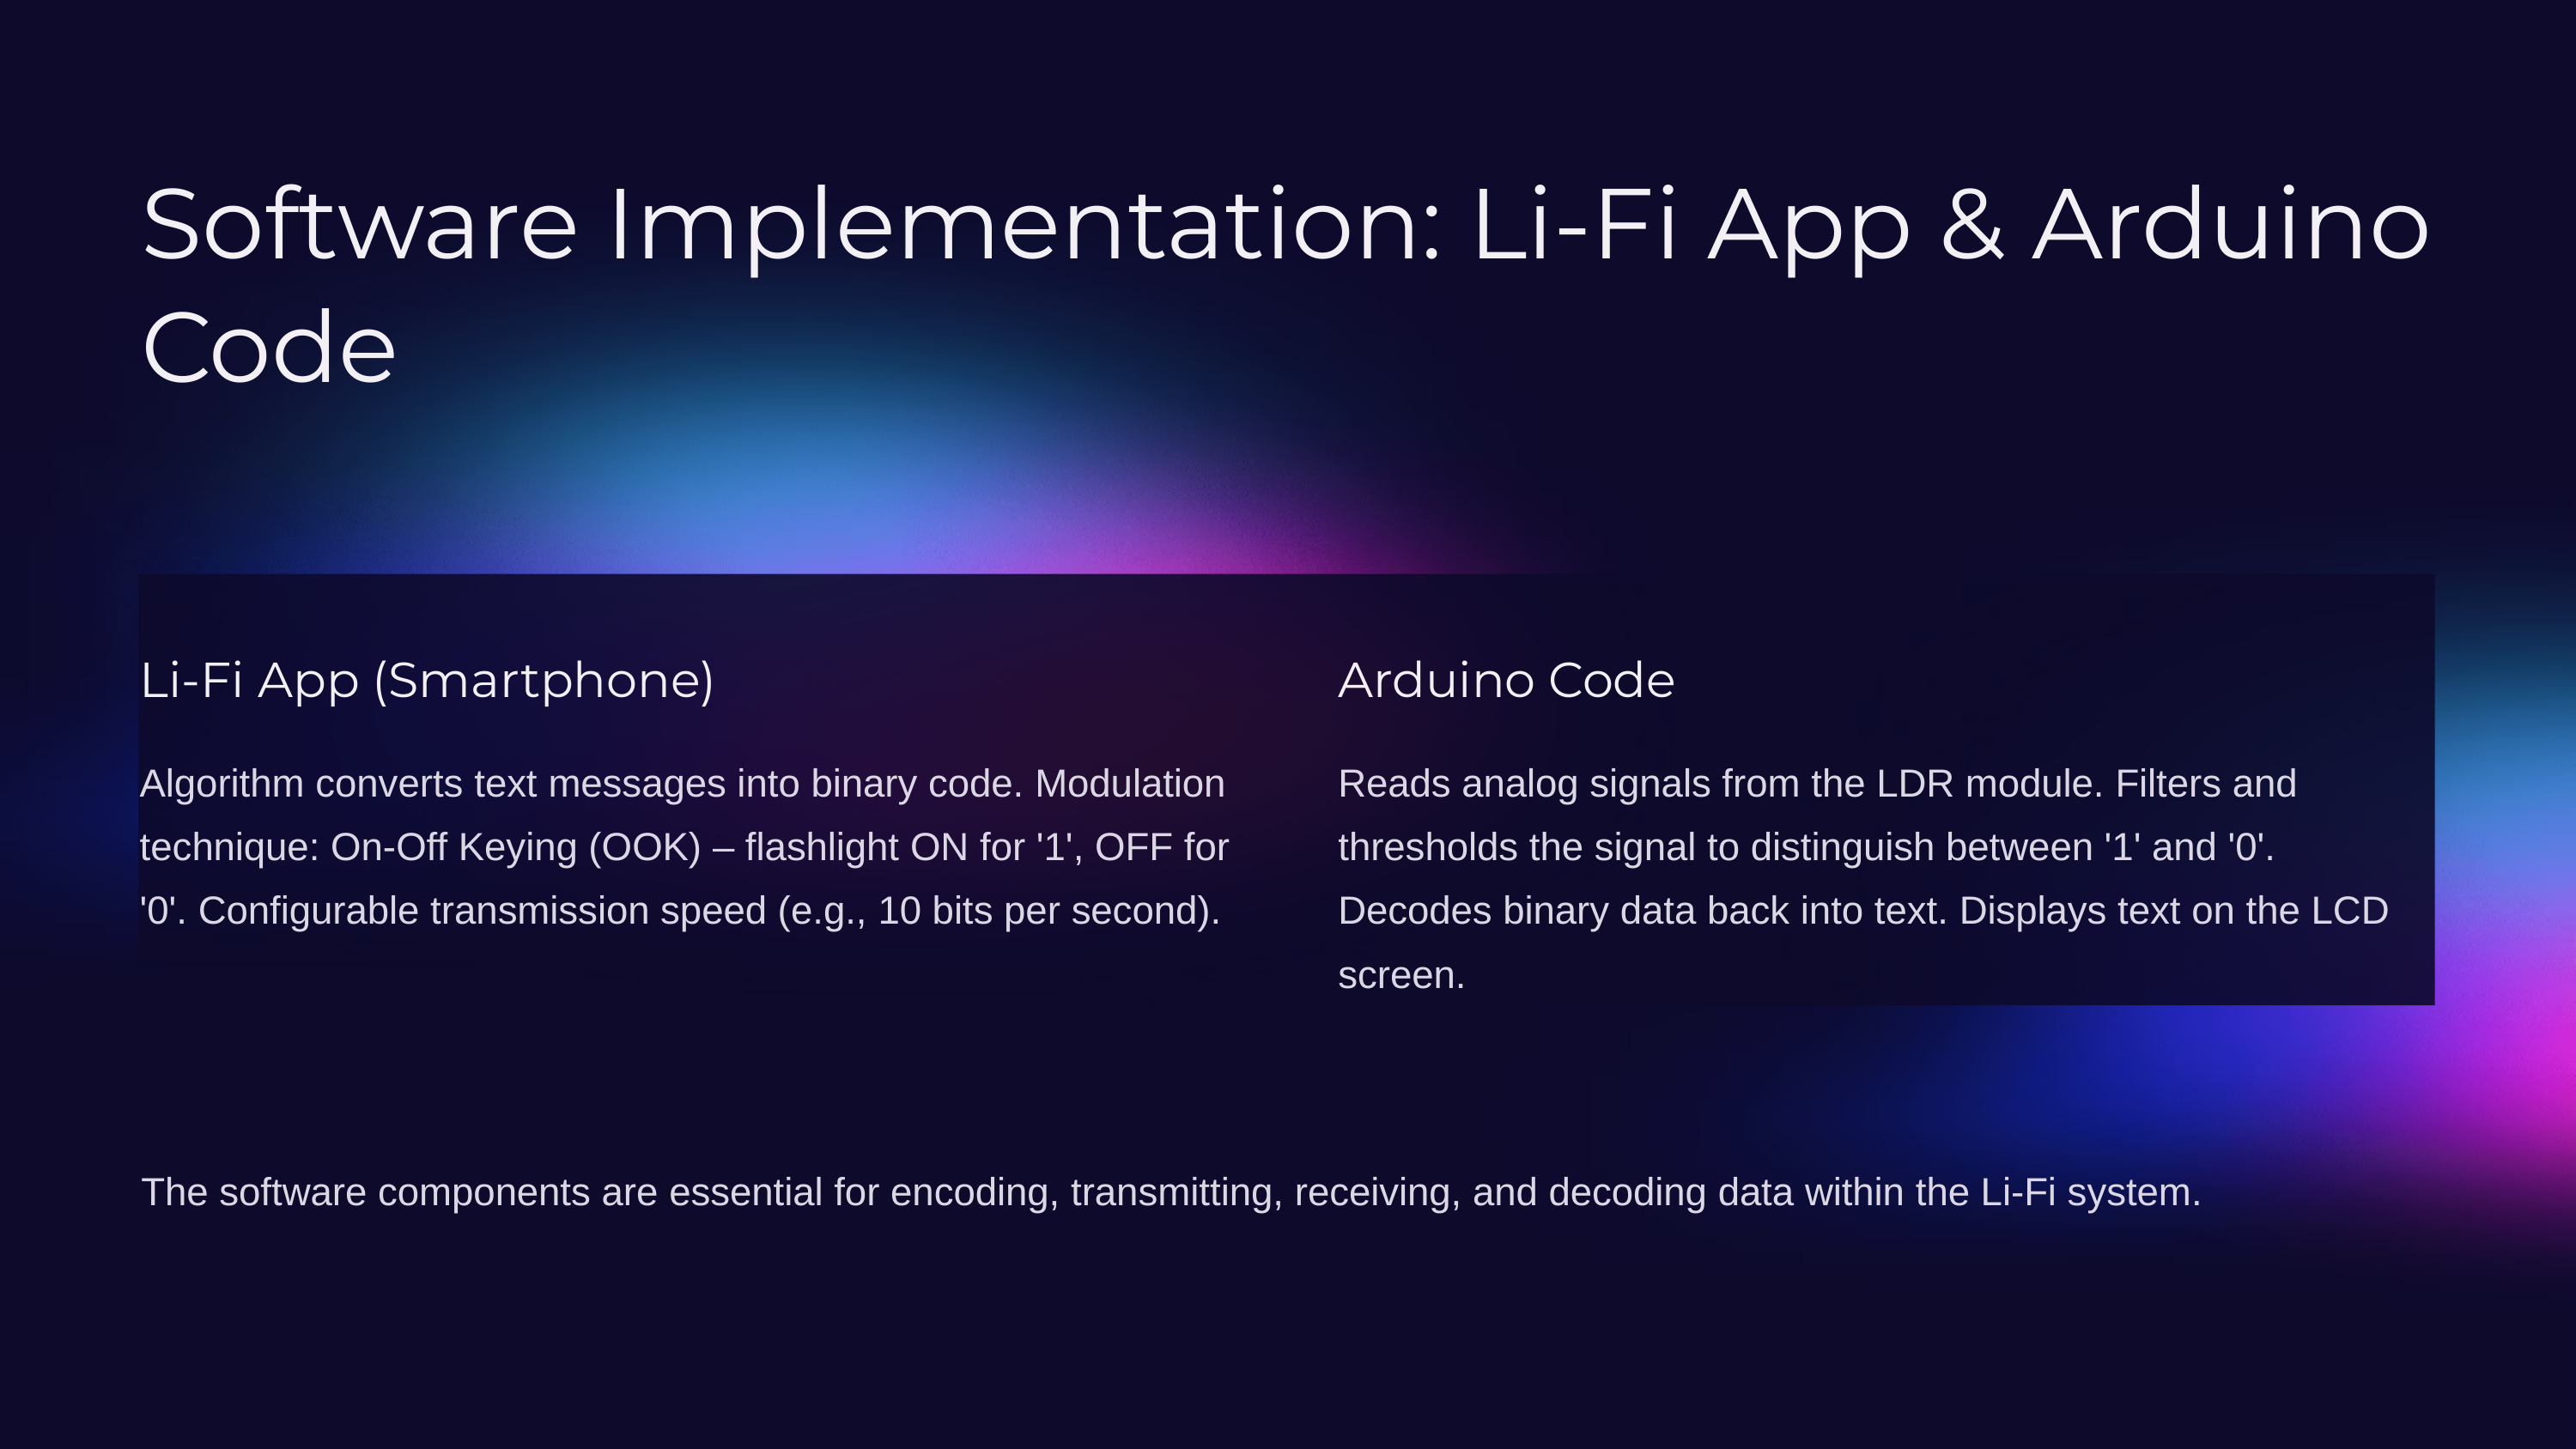

Software Implementation: Li-Fi App & Arduino Code

Li-Fi App (Smartphone)

Arduino Code

Algorithm converts text messages into binary code. Modulation technique: On-Off Keying (OOK) – flashlight ON for '1', OFF for '0'. Configurable transmission speed (e.g., 10 bits per second).

Reads analog signals from the LDR module. Filters and thresholds the signal to distinguish between '1' and '0'. Decodes binary data back into text. Displays text on the LCD screen.

The software components are essential for encoding, transmitting, receiving, and decoding data within the Li-Fi system.